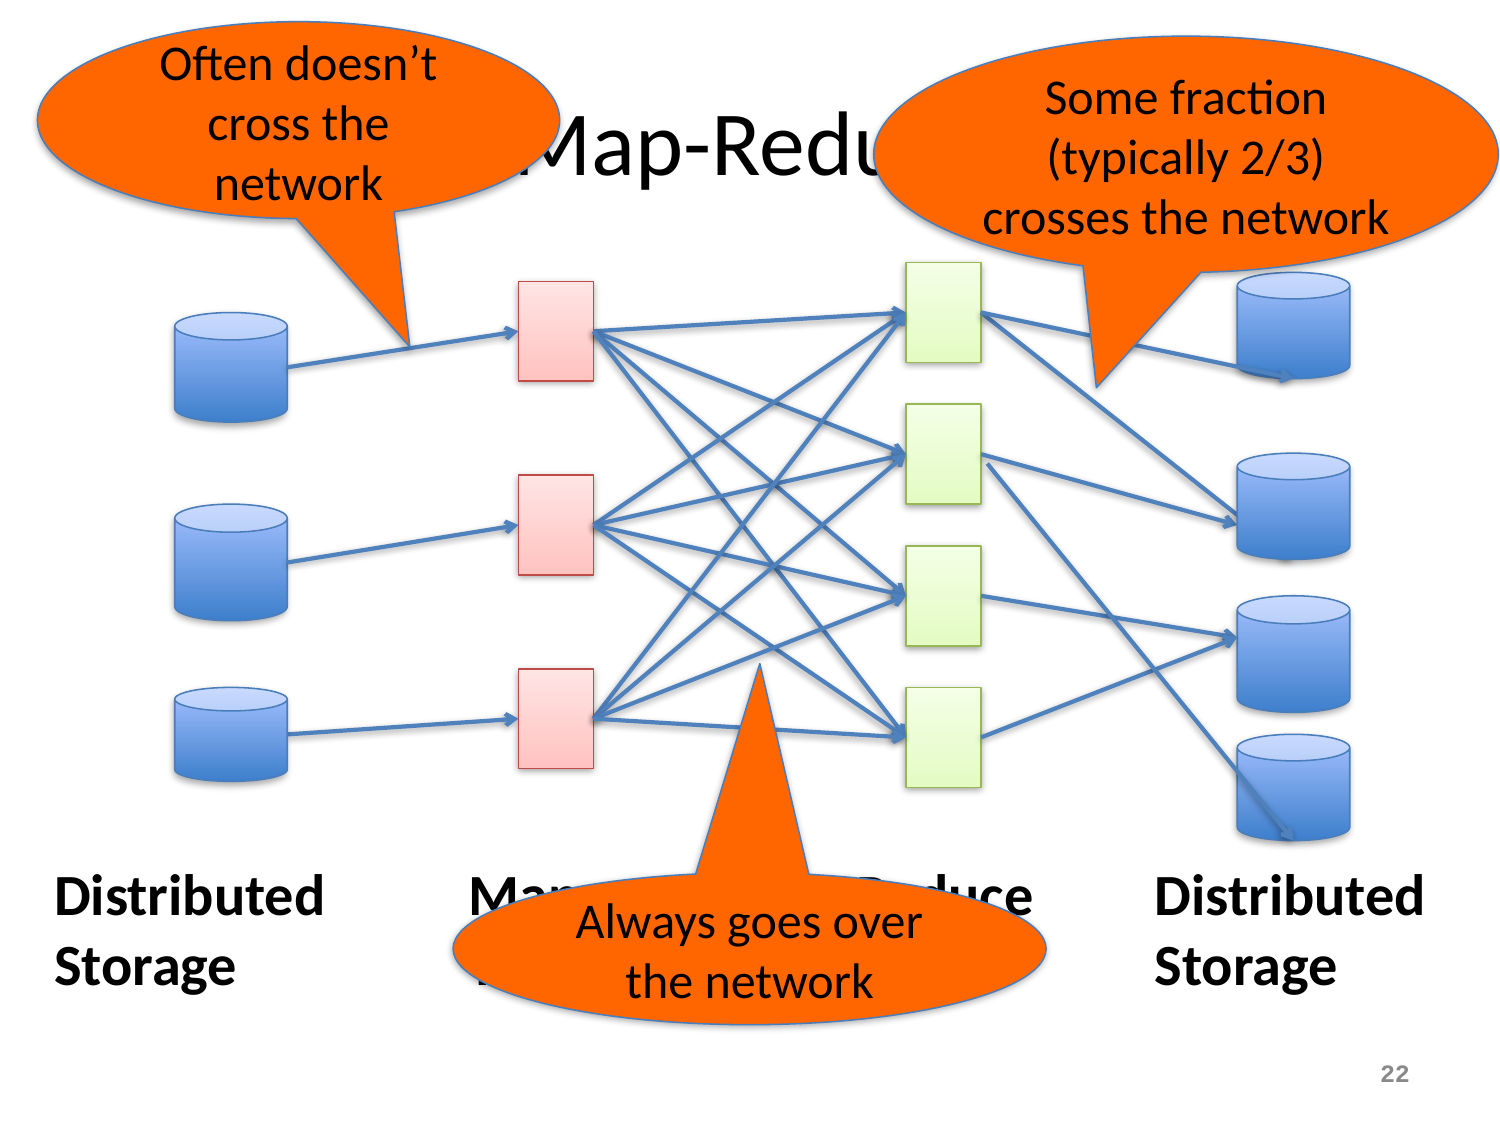

Often doesn’t cross the network
Some fraction (typically 2/3) crosses the network
# Map-Reduce

Distributed
Storage
Map
Tasks
Reduce
Tasks
Distributed
Storage
Always goes over the network
22